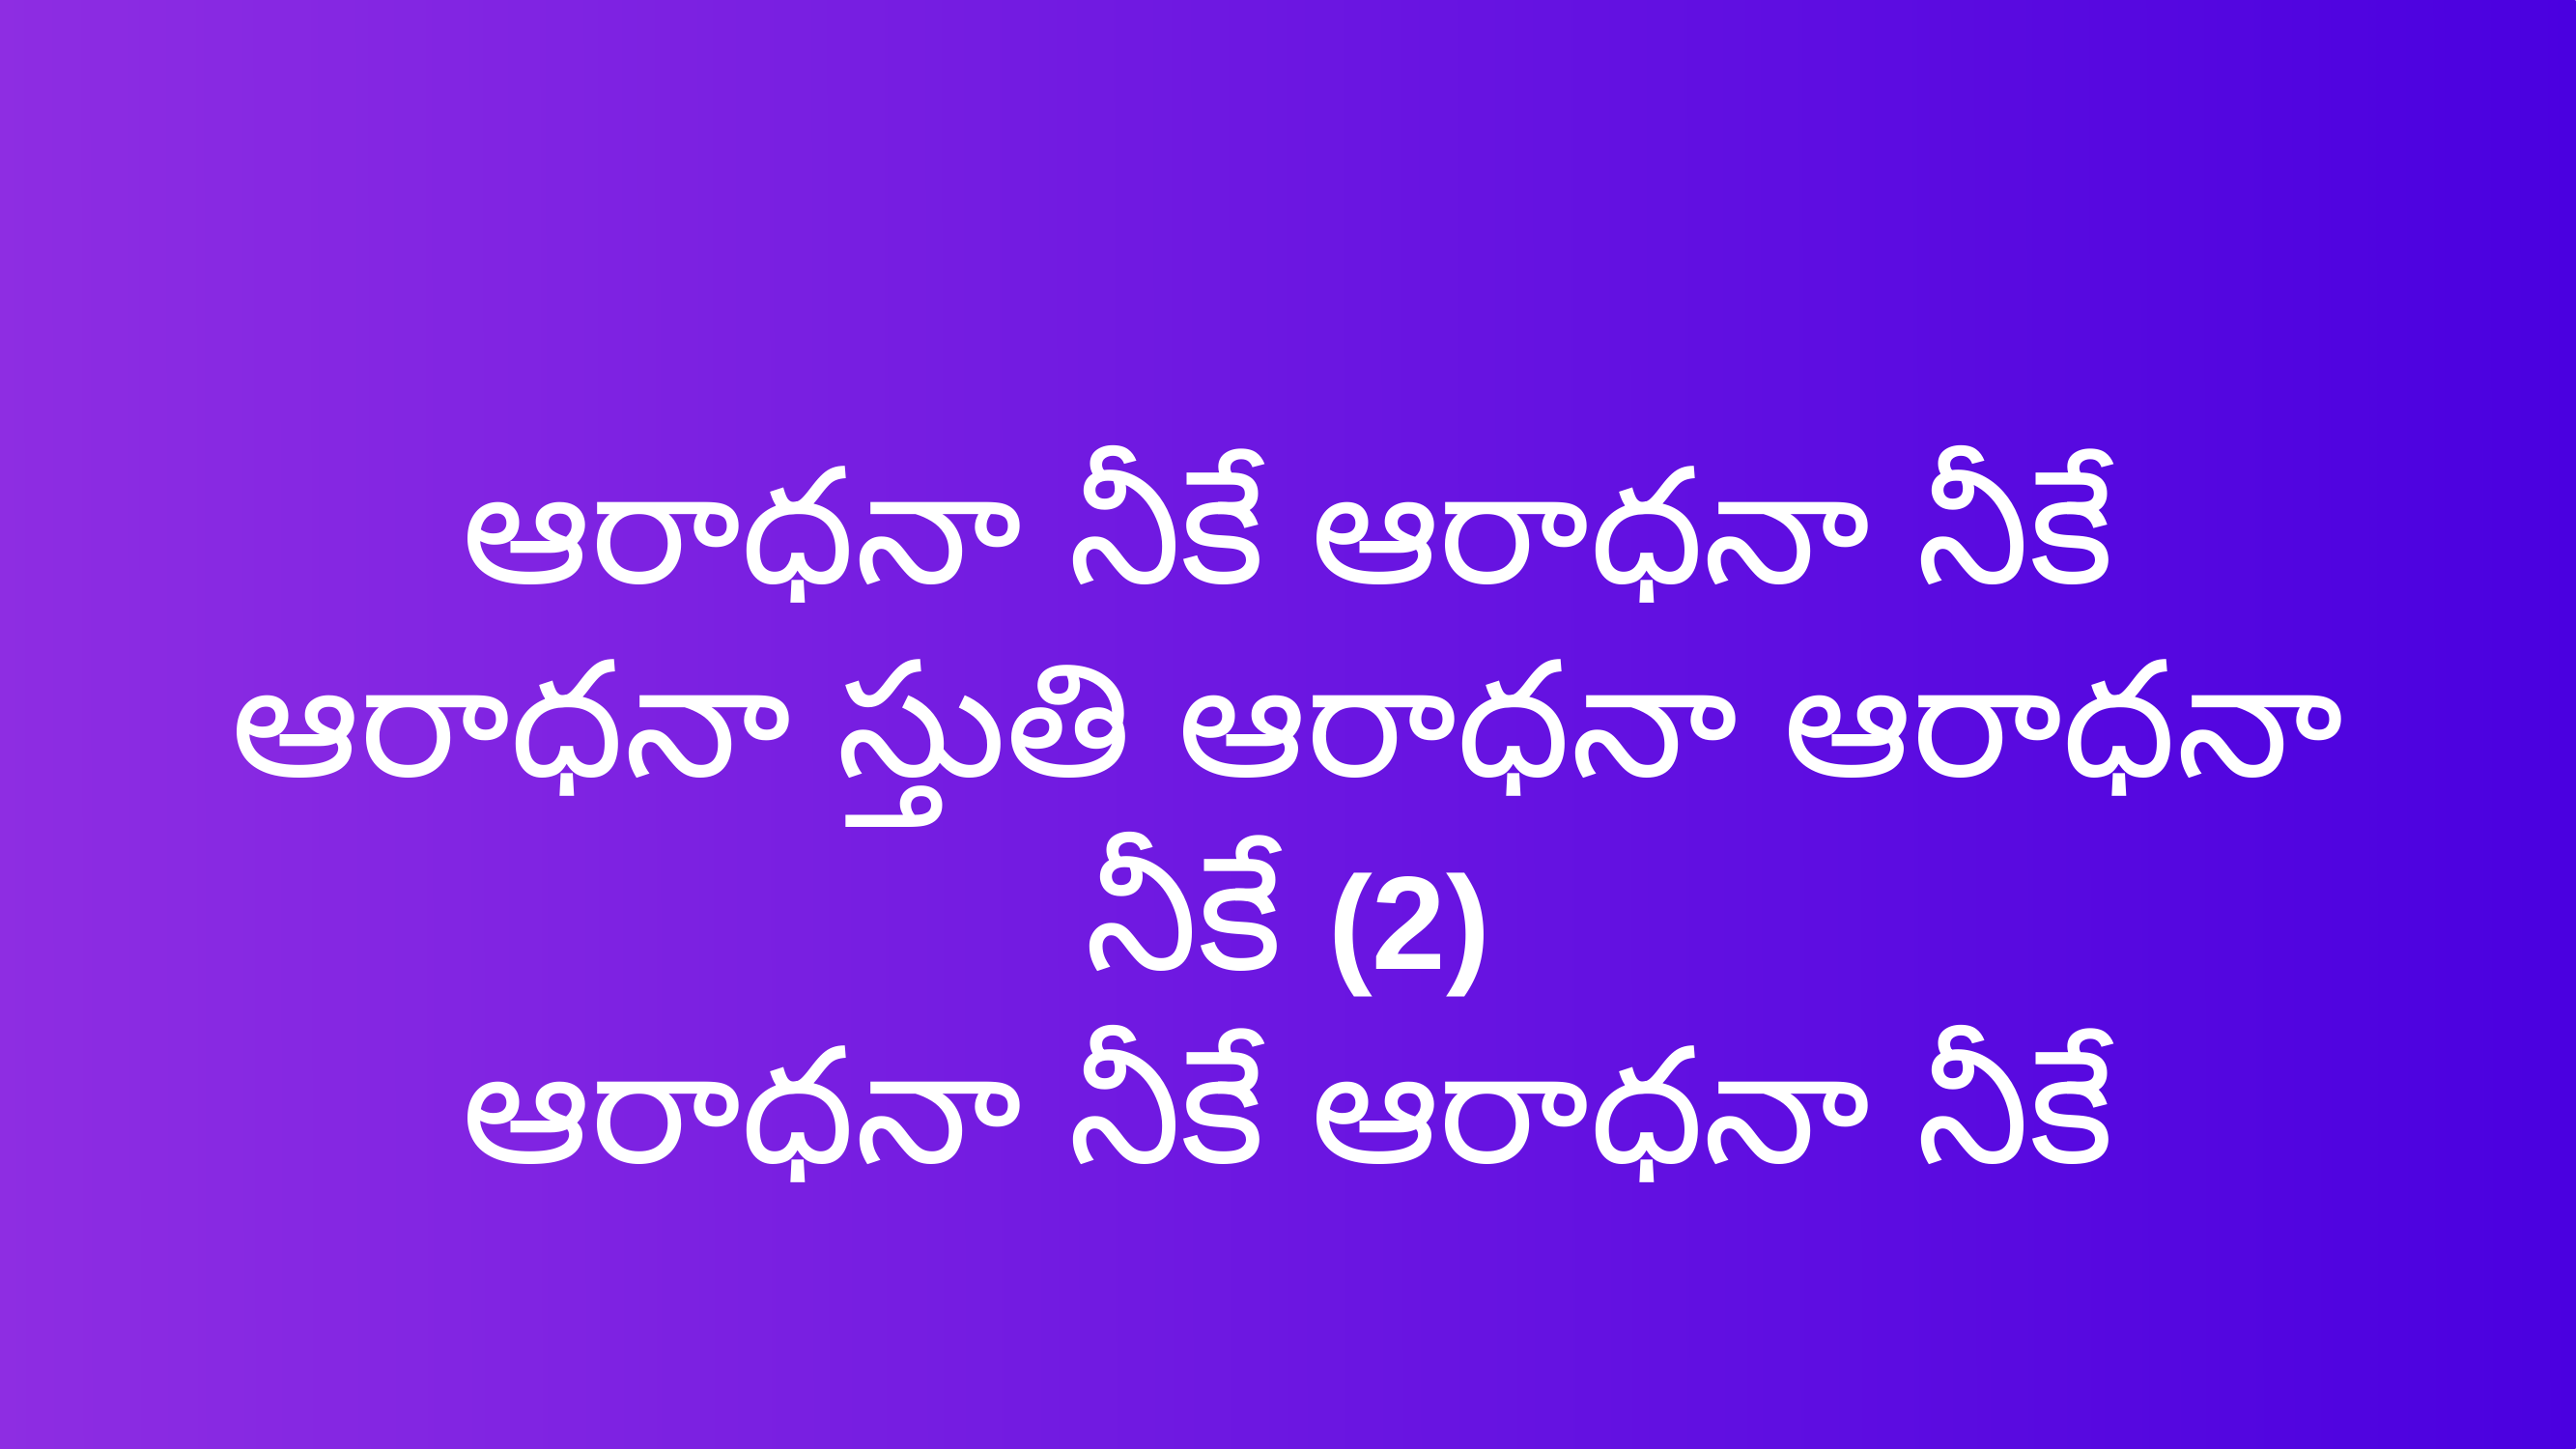

ఆరాధనా నీకే ఆరాధనా నీకే
ఆరాధనా స్తుతి ఆరాధనా ఆరాధనా నీకే (2)
ఆరాధనా నీకే ఆరాధనా నీకే